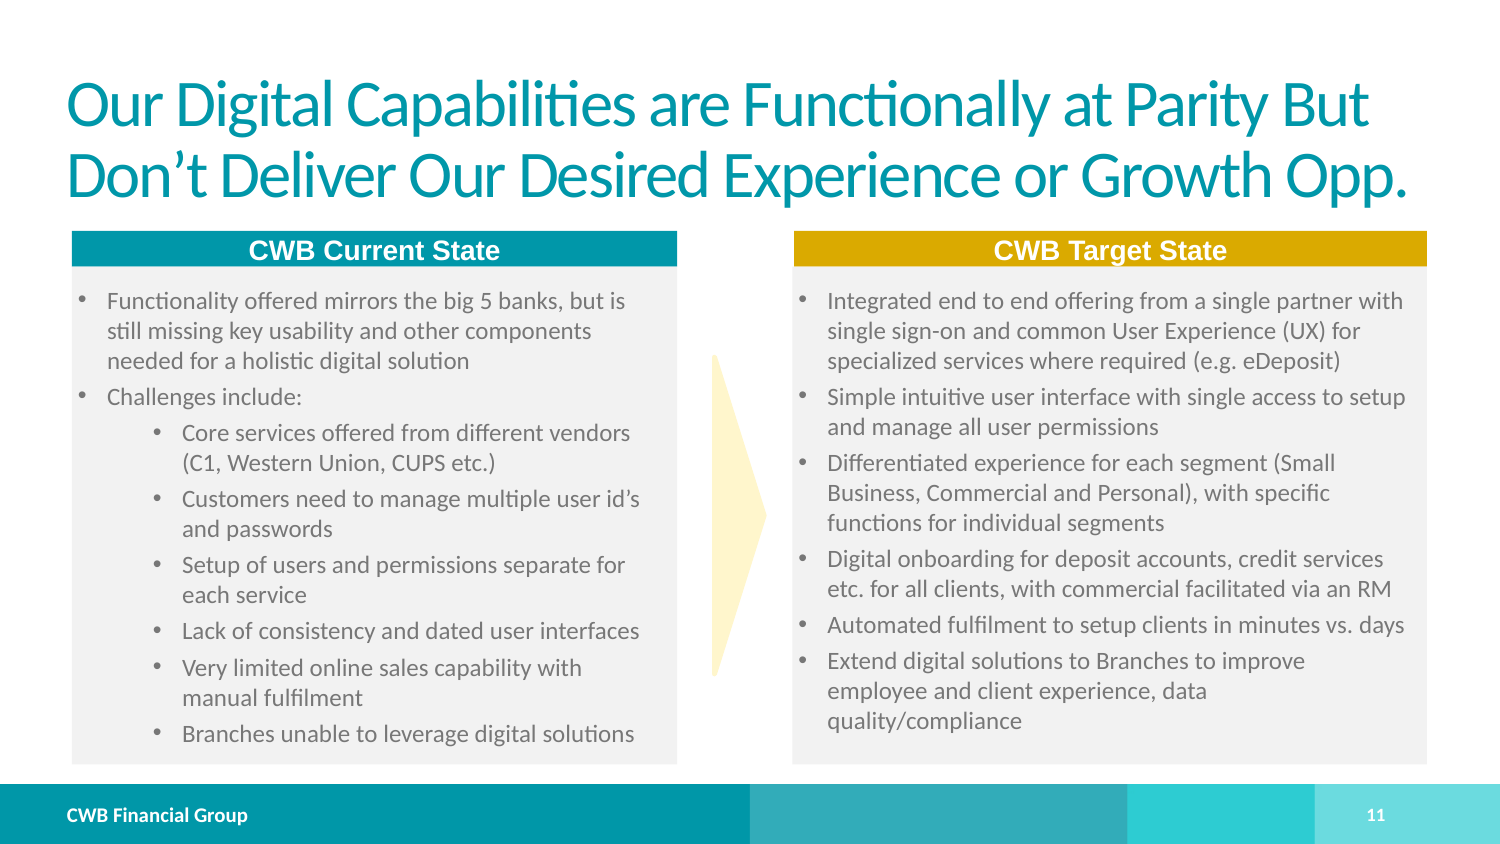

Our Digital Capabilities are Functionally at Parity But Don’t Deliver Our Desired Experience or Growth Opp.
CWB Target State
CWB Current State
Functionality offered mirrors the big 5 banks, but is still missing key usability and other components needed for a holistic digital solution
Challenges include:
Core services offered from different vendors (C1, Western Union, CUPS etc.)
Customers need to manage multiple user id’s and passwords
Setup of users and permissions separate for each service
Lack of consistency and dated user interfaces
Very limited online sales capability with manual fulfilment
Branches unable to leverage digital solutions

Integrated end to end offering from a single partner with single sign-on and common User Experience (UX) for specialized services where required (e.g. eDeposit)
Simple intuitive user interface with single access to setup and manage all user permissions
Differentiated experience for each segment (Small Business, Commercial and Personal), with specific functions for individual segments
Digital onboarding for deposit accounts, credit services etc. for all clients, with commercial facilitated via an RM
Automated fulfilment to setup clients in minutes vs. days
Extend digital solutions to Branches to improve employee and client experience, data quality/compliance